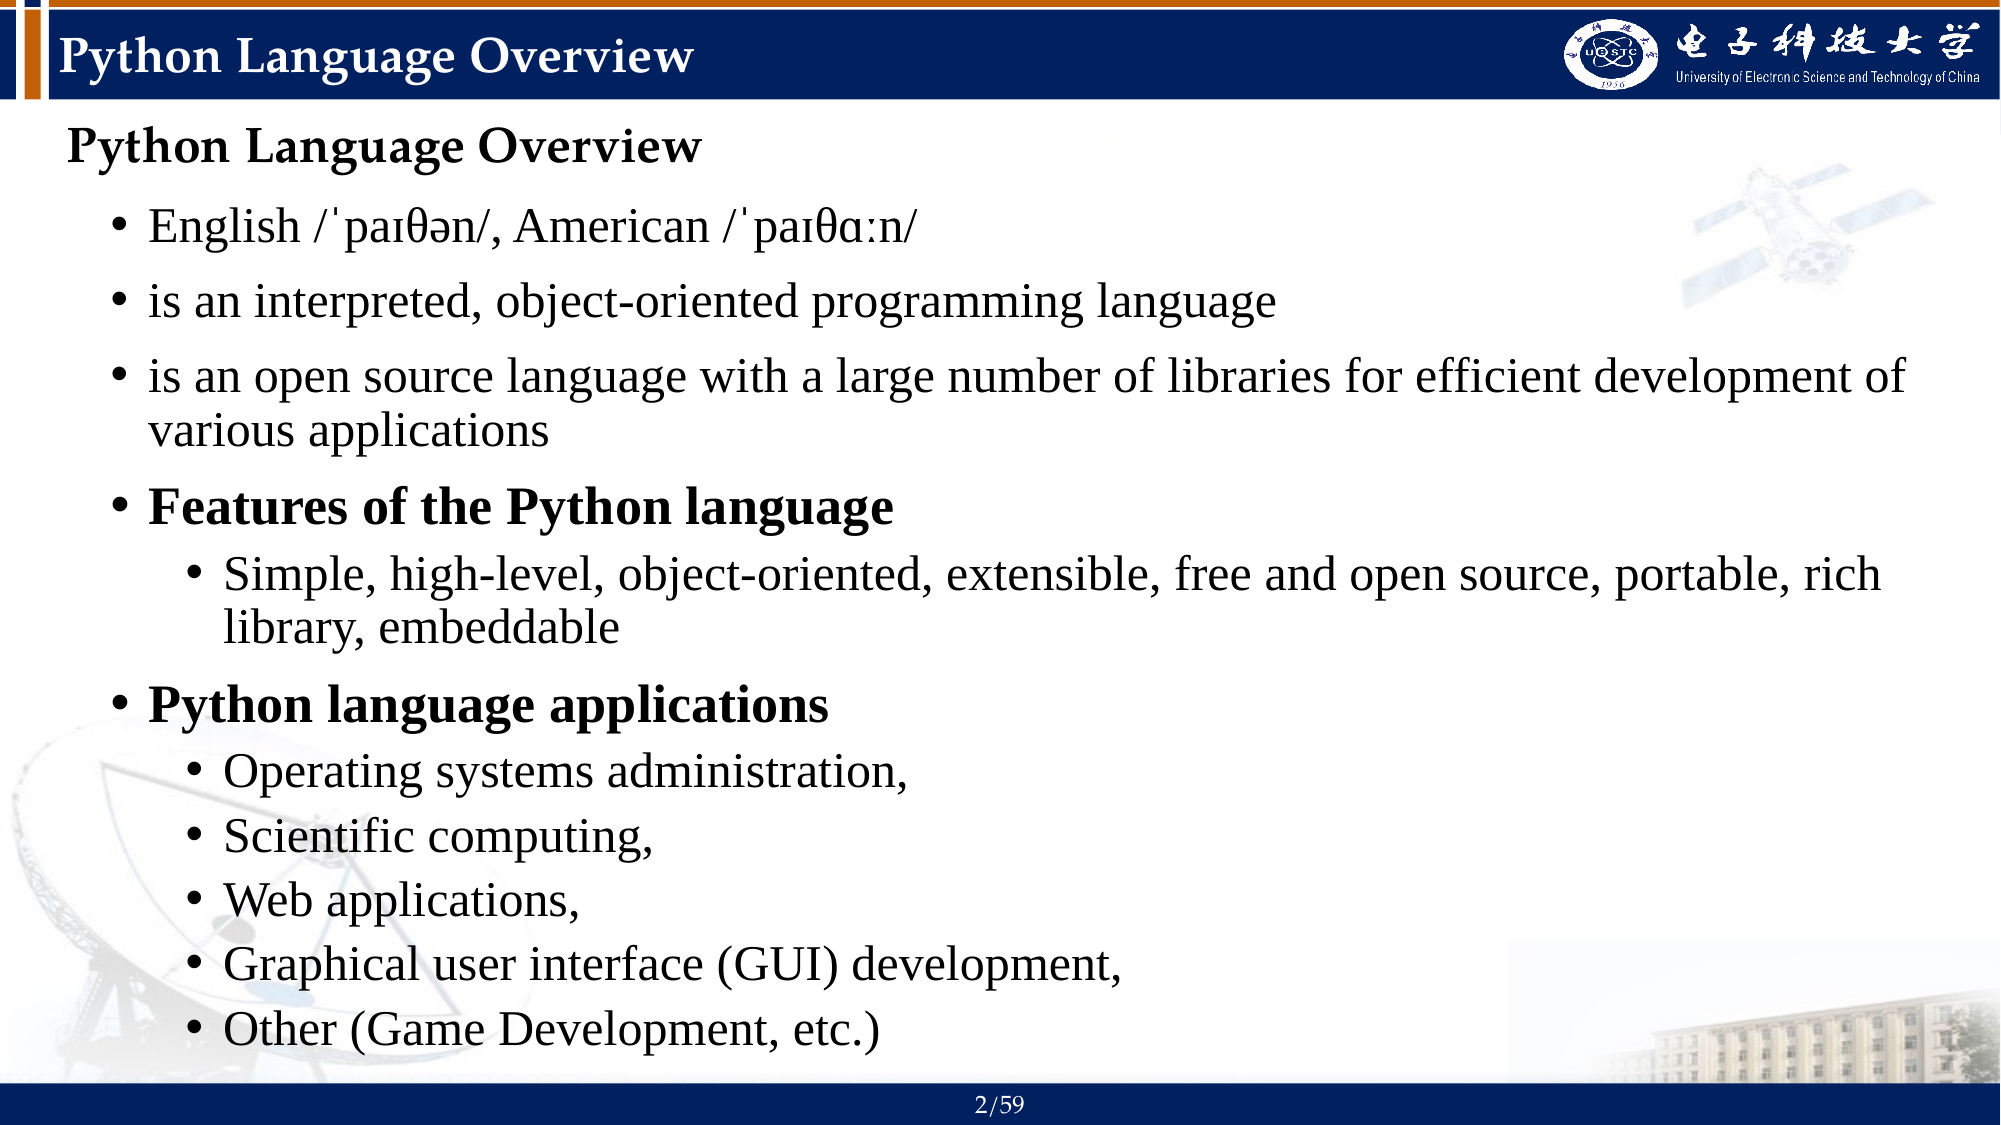

# Python Language Overview
Python Language Overview
English /ˈpaɪθən/, American /ˈpaɪθɑːn/
is an interpreted, object-oriented programming language
is an open source language with a large number of libraries for efficient development of various applications
Features of the Python language
Simple, high-level, object-oriented, extensible, free and open source, portable, rich library, embeddable
Python language applications
Operating systems administration,
Scientific computing,
Web applications,
Graphical user interface (GUI) development,
Other (Game Development, etc.)